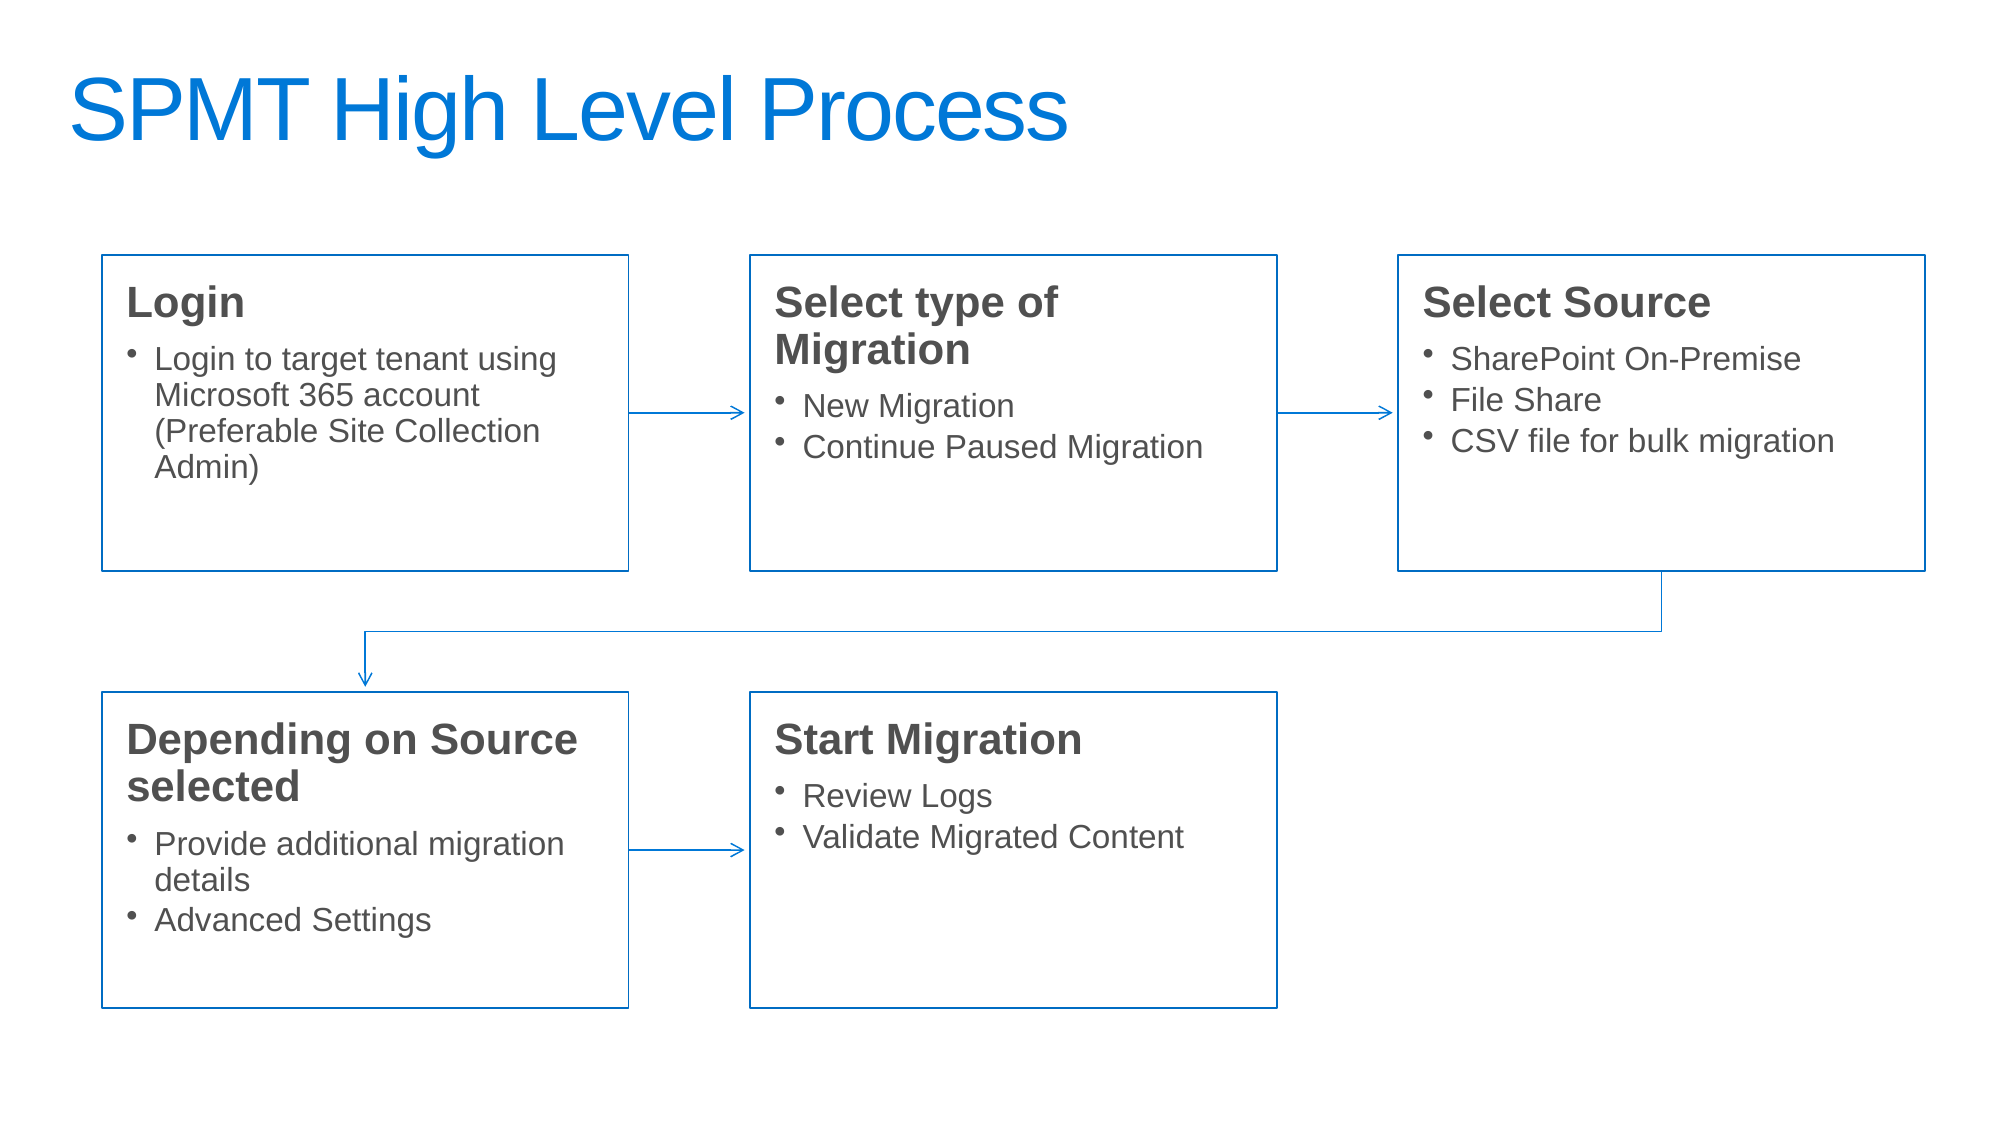

# SPMT High Level Process

Login
Login to target tenant using Microsoft 365 account (Preferable Site Collection Admin)

Select type of Migration
New Migration
Continue Paused Migration

Select Source
SharePoint On-Premise
File Share
CSV file for bulk migration

Depending on Source selected
Provide additional migration details
Advanced Settings
Start Migration
Review Logs
Validate Migrated Content